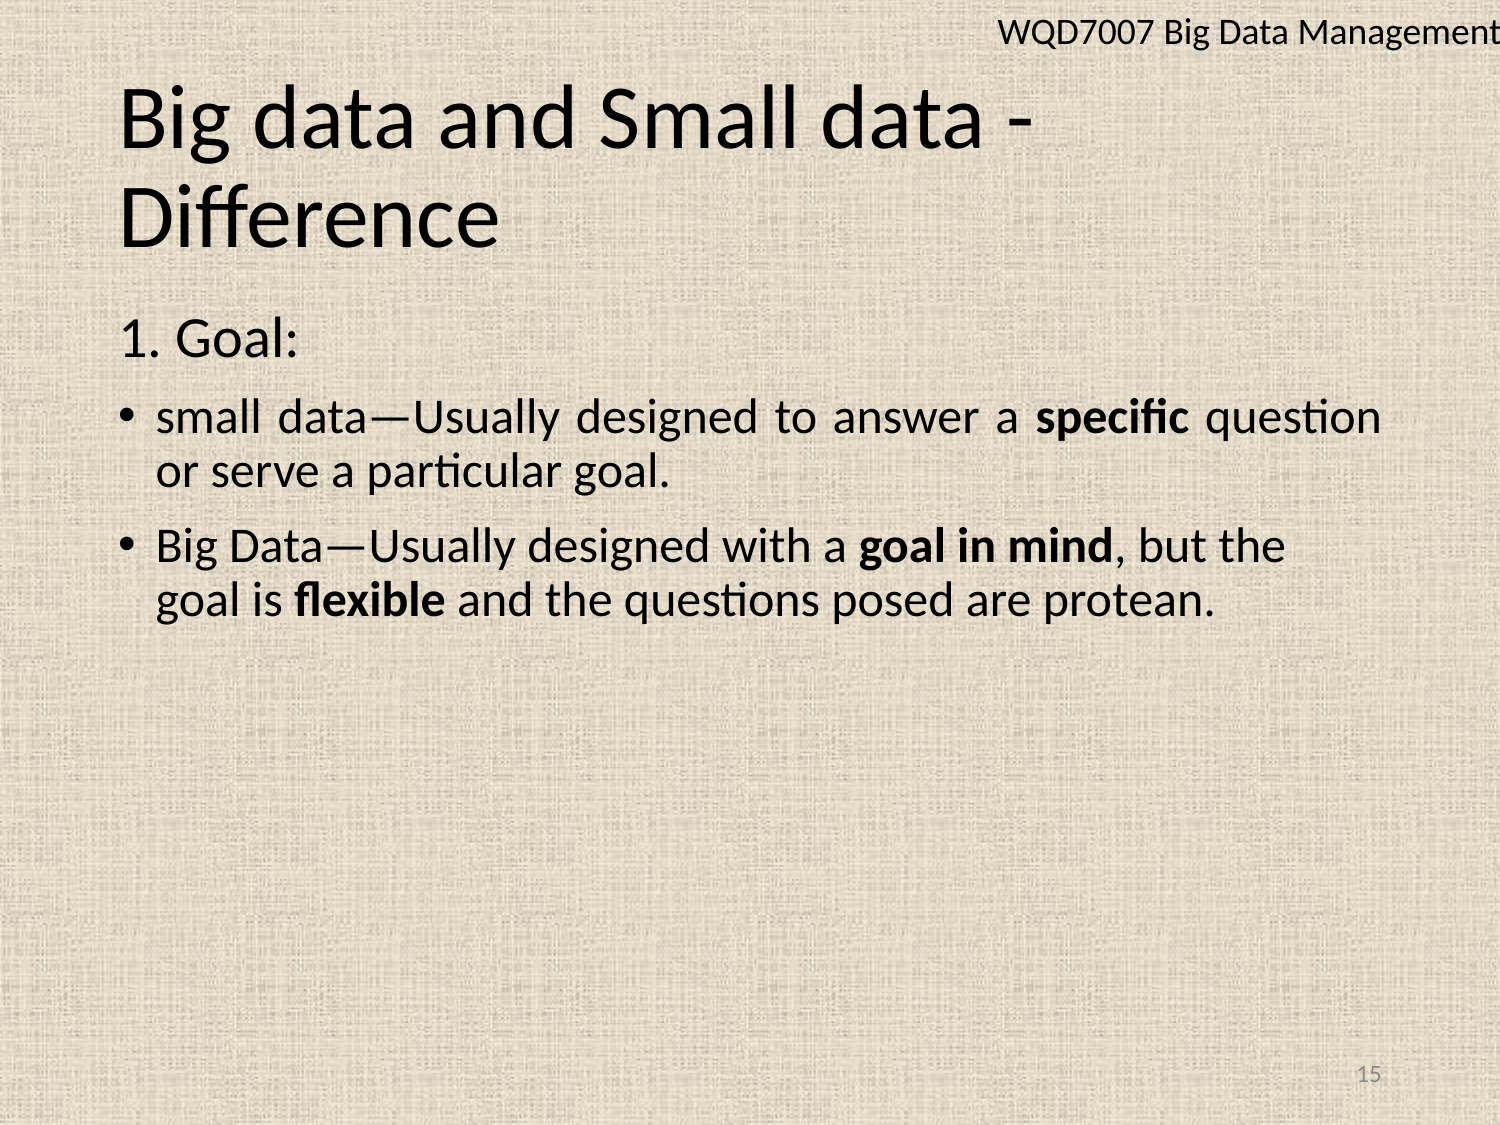

WQD7007 Big Data Management
# Big data and Small data - Difference
1. Goal:
small data—Usually designed to answer a specific question or serve a particular goal.
Big Data—Usually designed with a goal in mind, but the goal is flexible and the questions posed are protean.

15